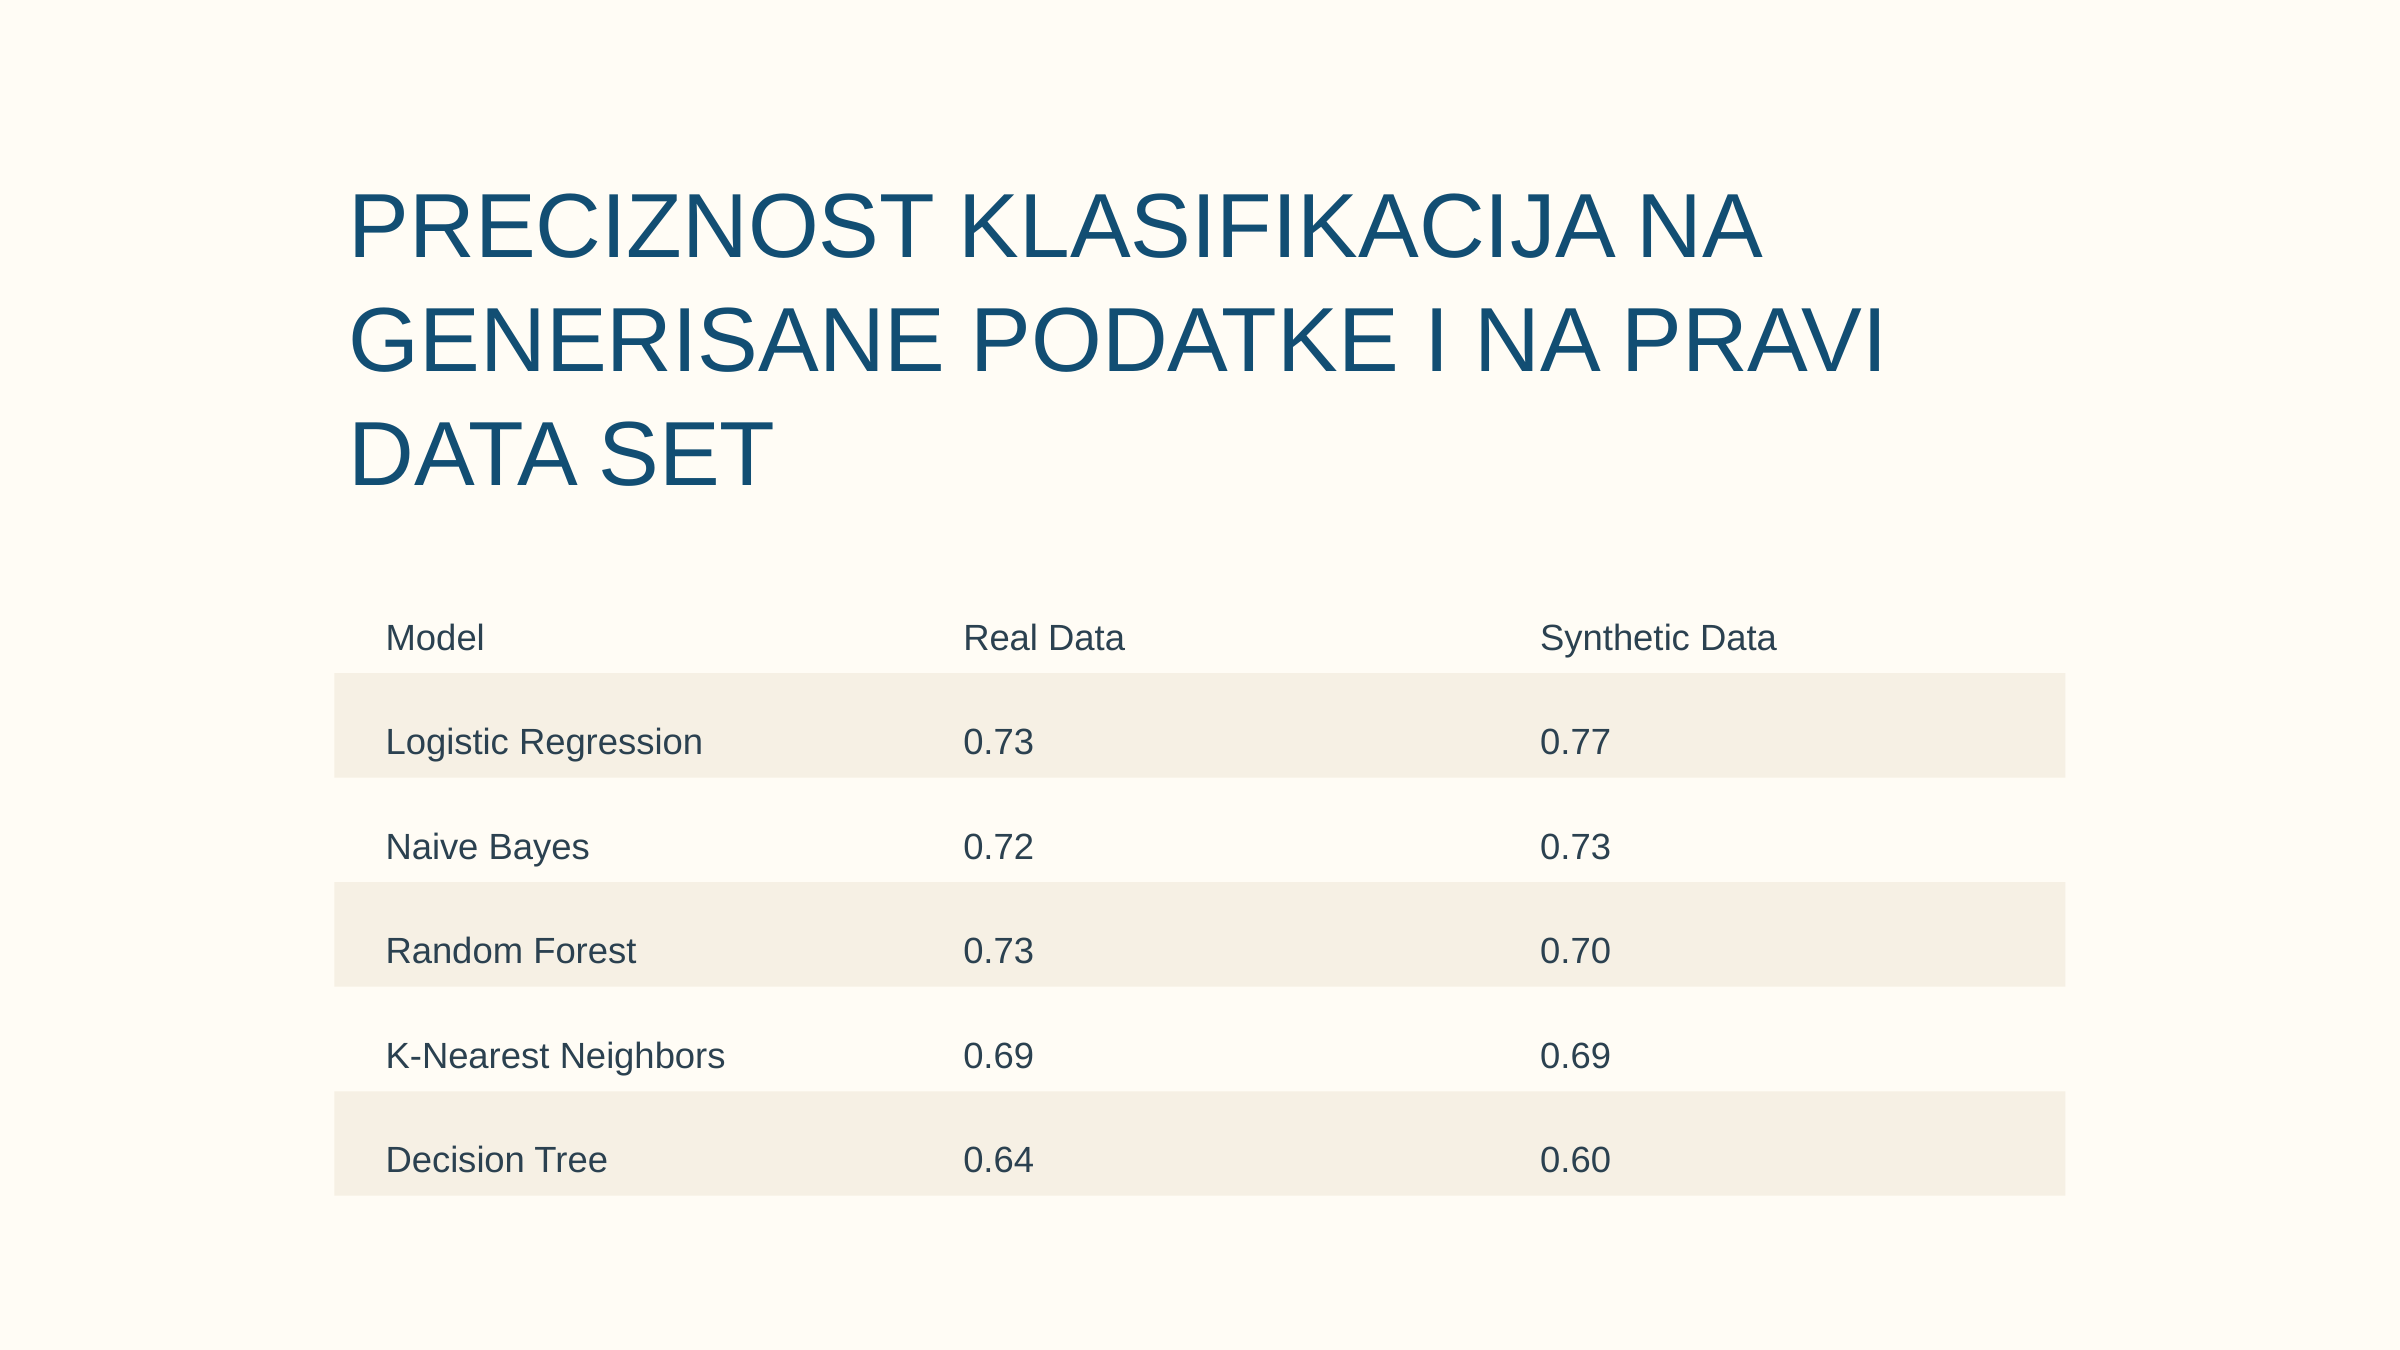

PRECIZNOST KLASIFIKACIJA NA GENERISANE PODATKE I NA PRAVI DATA SET
Model
Real Data
Synthetic Data

Logistic Regression
0.73
0.77
Naive Bayes
0.72
0.73

Random Forest
0.73
0.70
K-Nearest Neighbors
0.69
0.69

Decision Tree
0.64
0.60